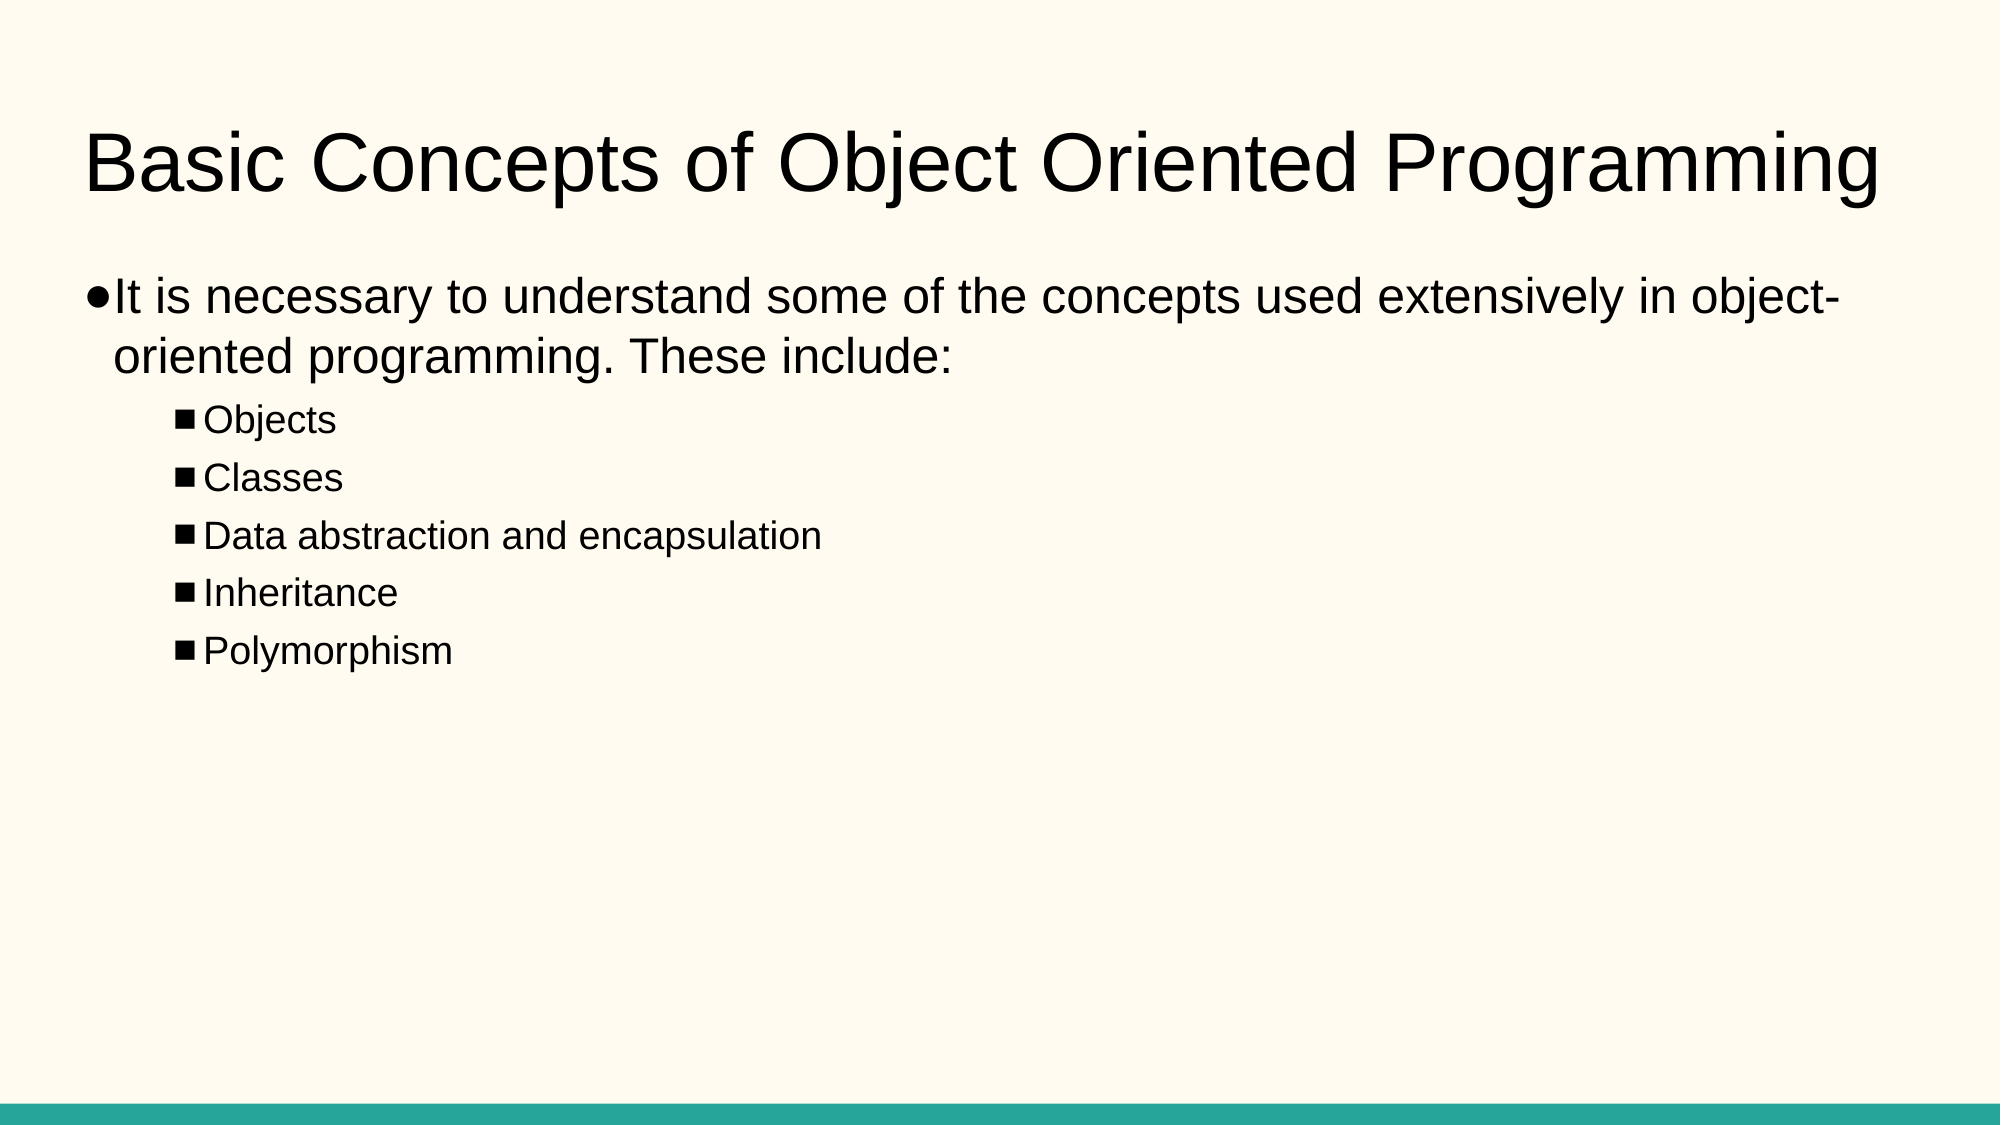

# Basic Concepts of Object Oriented Programming
It is necessary to understand some of the concepts used extensively in object-oriented programming. These include:
Objects
Classes
Data abstraction and encapsulation
Inheritance
Polymorphism